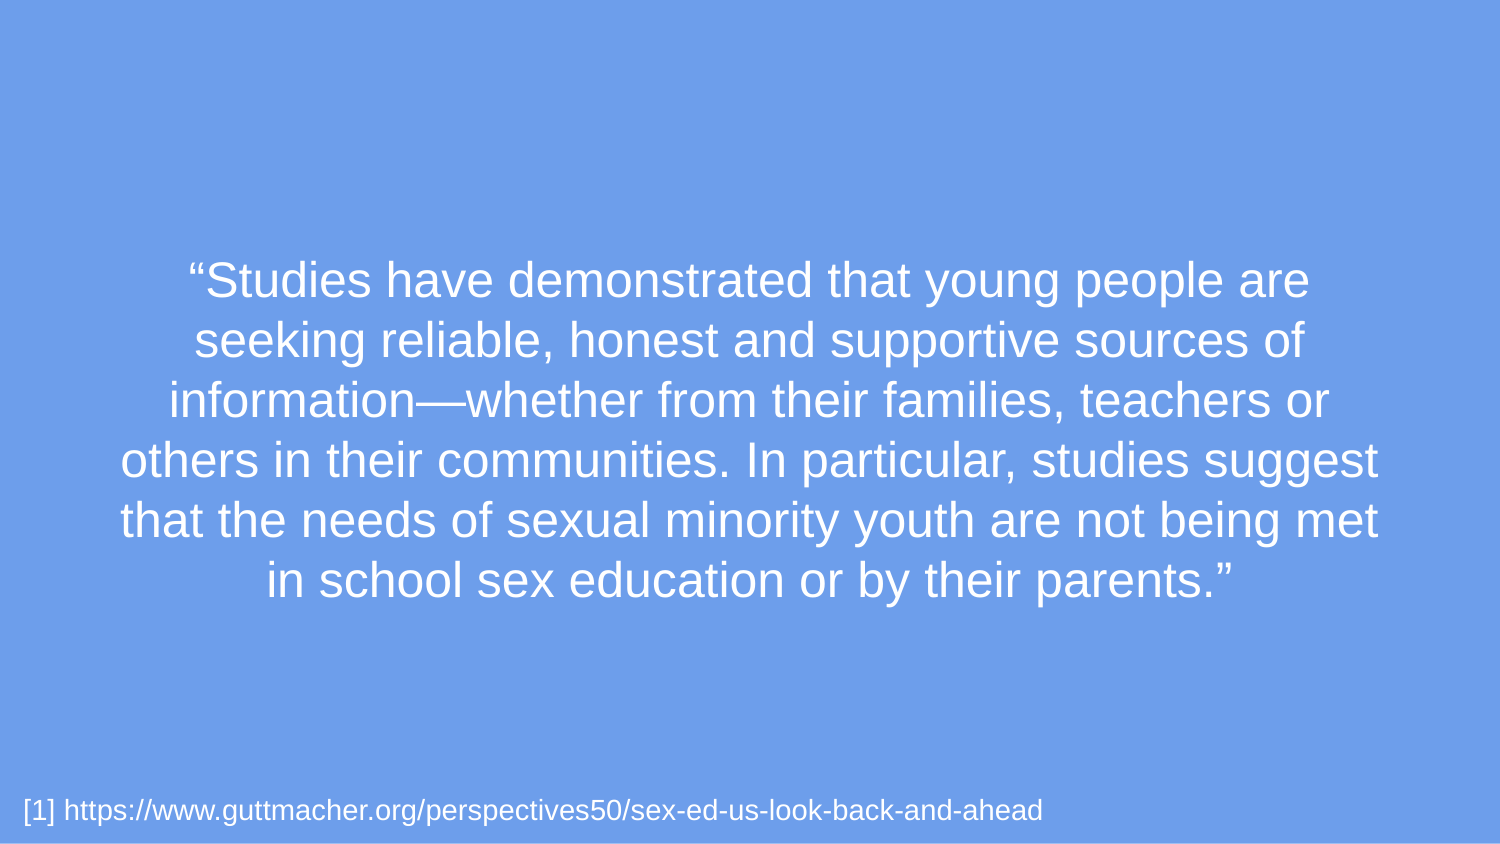

“Studies have demonstrated that young people are seeking reliable, honest and supportive sources of information—whether from their families, teachers or others in their communities. In particular, studies suggest that the needs of sexual minority youth are not being met in school sex education or by their parents.”

 [1] https://www.guttmacher.org/perspectives50/sex-ed-us-look-back-and-ahead